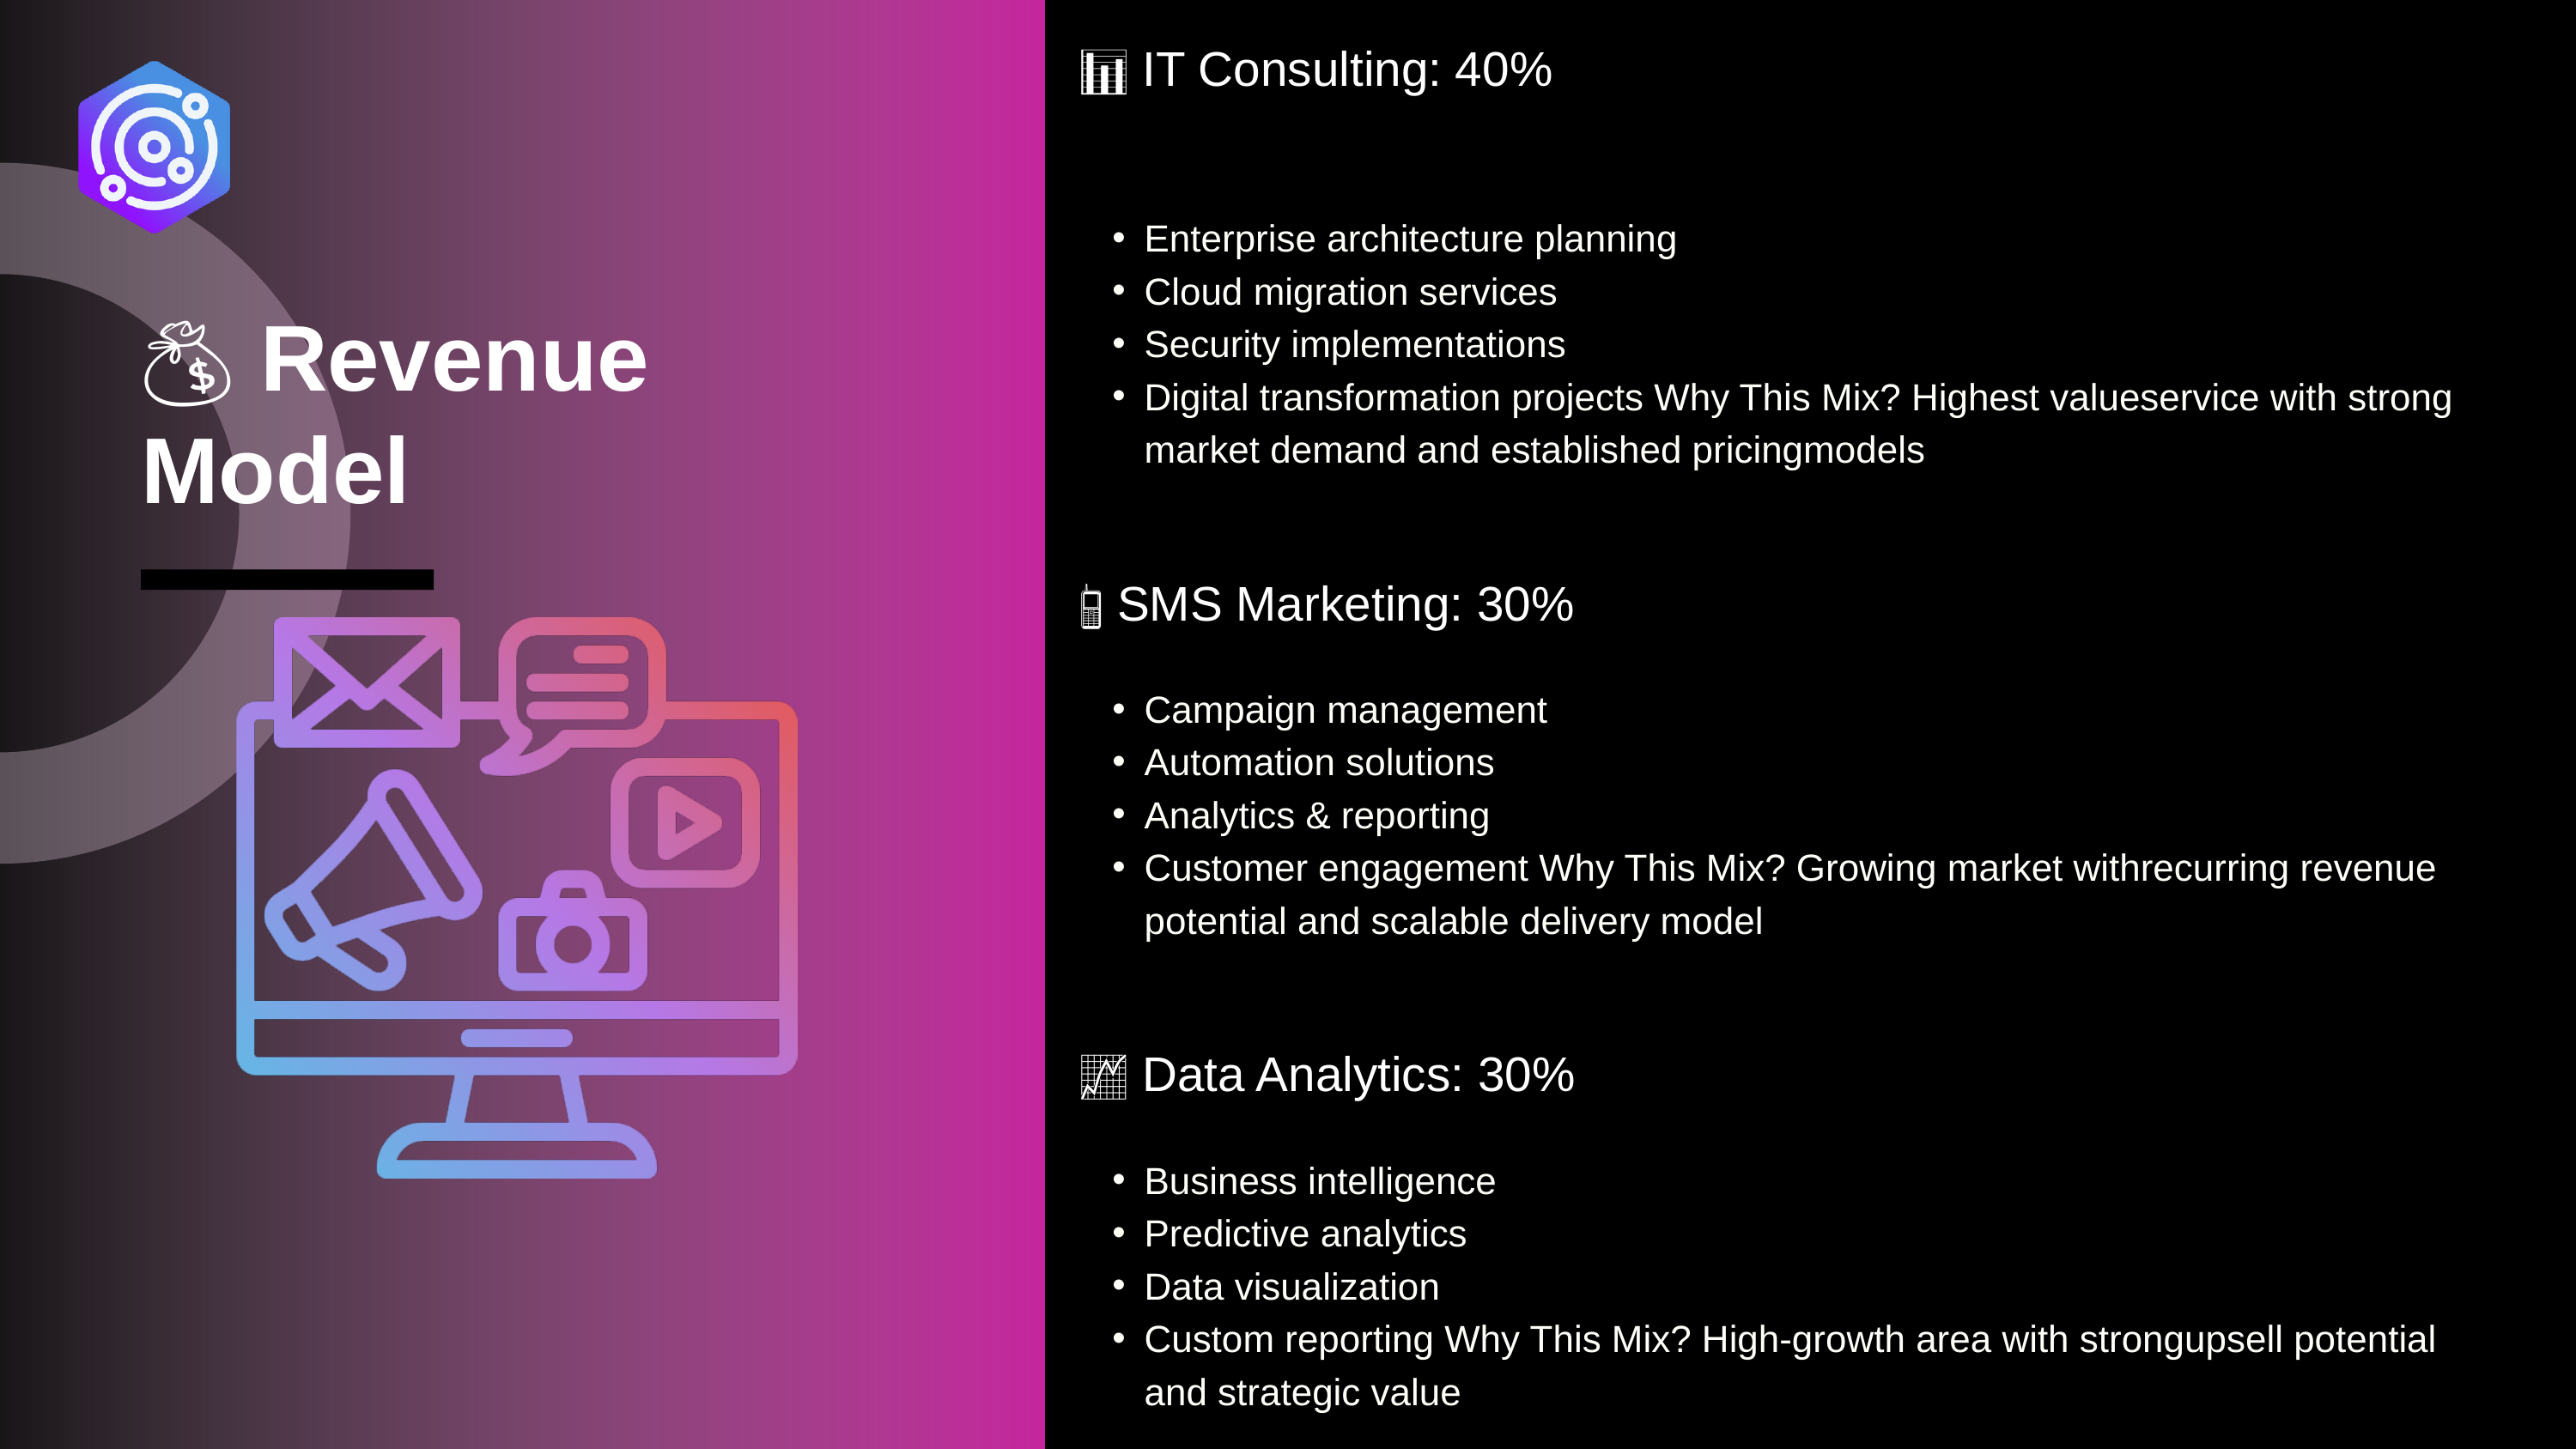

📊 IT Consulting: 40%
​​
Enterprise architecture planning​
Cloud migration services​
Security implementations​
Digital transformation projects Why This Mix? Highest valueservice with strong market demand and established pricingmodels​
📱 SMS Marketing: 30%
Campaign management​
Automation solutions​
Analytics & reporting​
Customer engagement Why This Mix? Growing market withrecurring revenue potential and scalable delivery model
📈 Data Analytics: 30%​
Business intelligence​
Predictive analytics​
Data visualization​
Custom reporting Why This Mix? High-growth area with strongupsell potential and strategic value

💰 Revenue Model